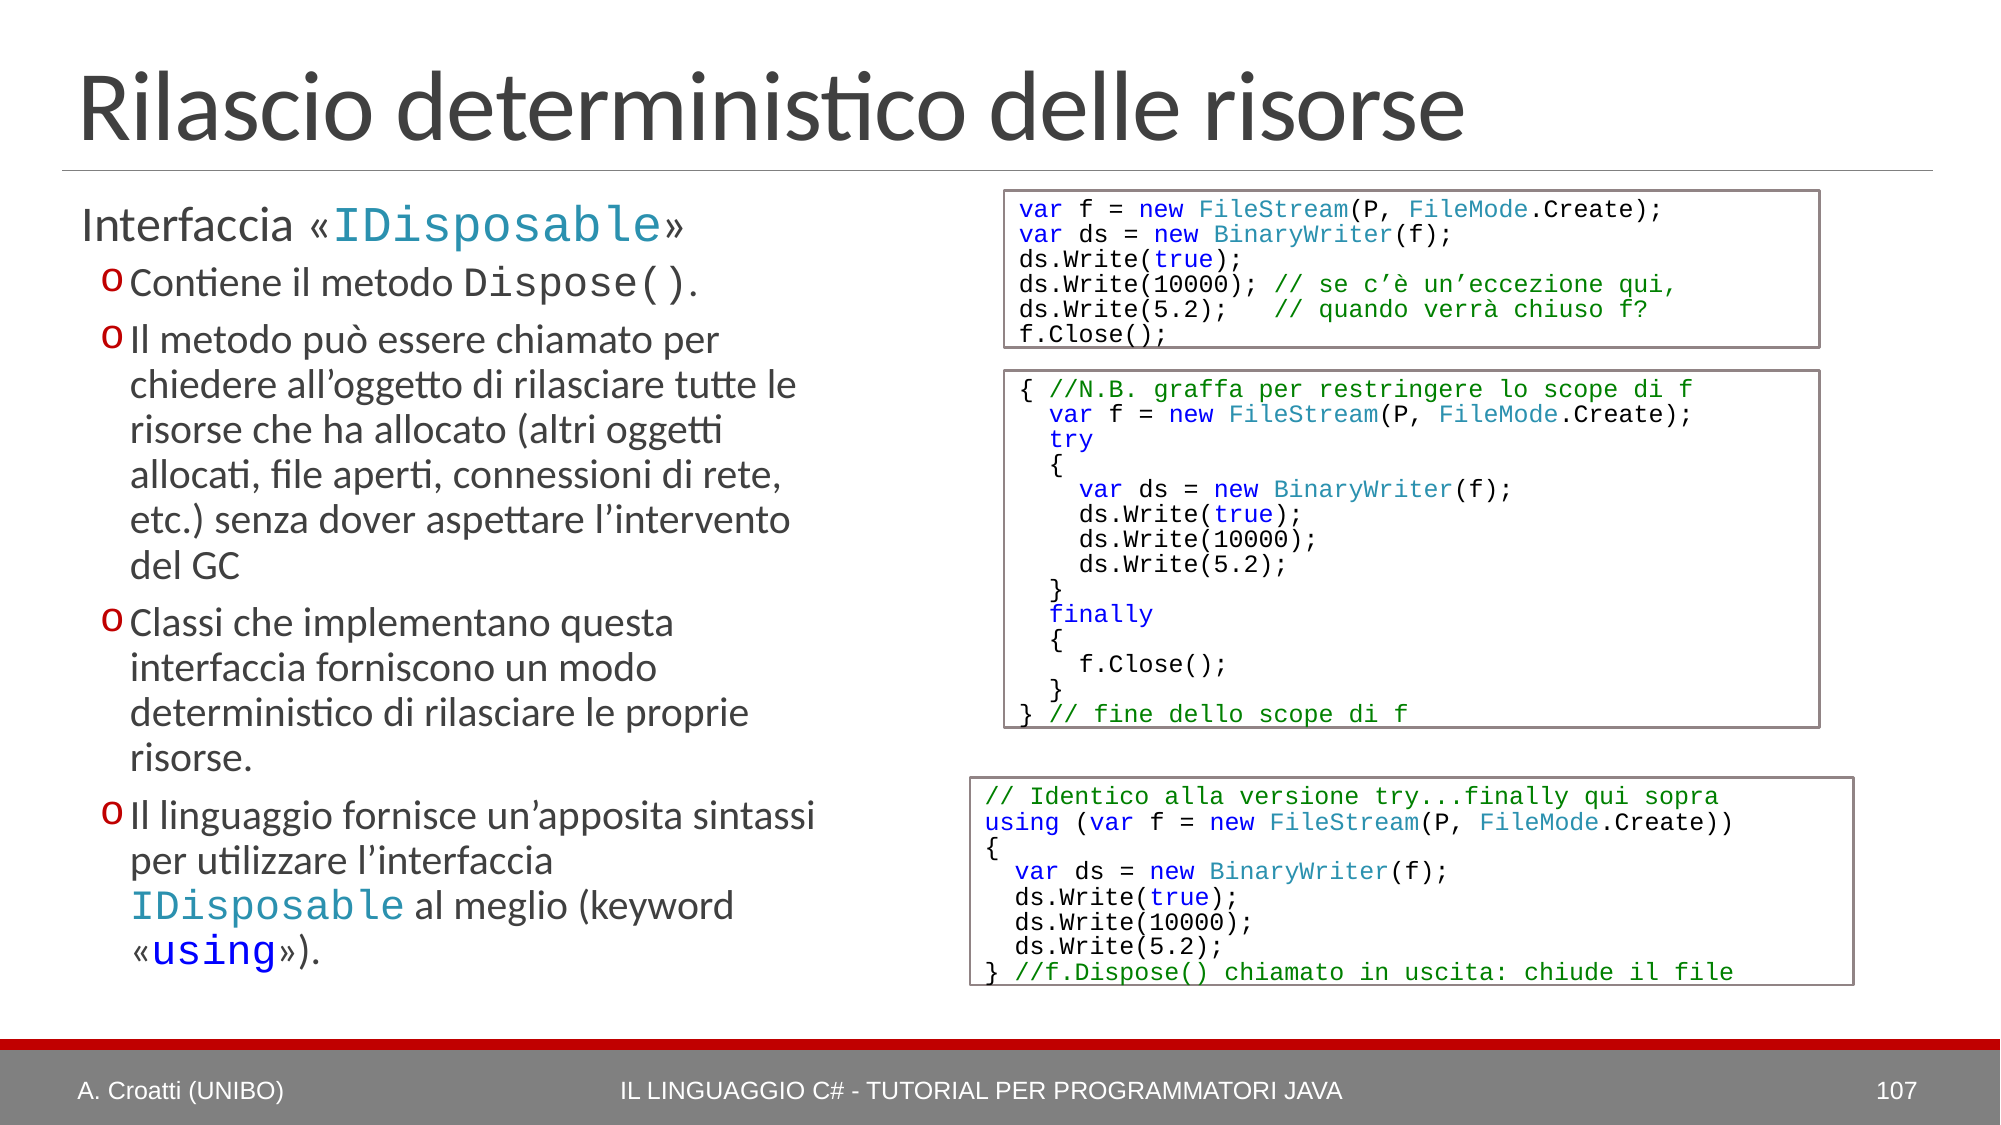

# Rilascio deterministico delle risorse
Interfaccia «IDisposable»
Contiene il metodo Dispose().
Il metodo può essere chiamato per chiedere all’oggetto di rilasciare tutte le risorse che ha allocato (altri oggetti allocati, file aperti, connessioni di rete, etc.) senza dover aspettare l’intervento del GC
Classi che implementano questa interfaccia forniscono un modo deterministico di rilasciare le proprie risorse.
Il linguaggio fornisce un’apposita sintassi per utilizzare l’interfaccia IDisposable al meglio (keyword «using»).

var f = new FileStream(P, FileMode.Create);
var ds = new BinaryWriter(f);
ds.Write(true);
ds.Write(10000); // se c’è un’eccezione qui,
ds.Write(5.2);   // quando verrà chiuso f?
f.Close();
{ //N.B. graffa per restringere lo scope di f
  var f = new FileStream(P, FileMode.Create);
  try
  {
    var ds = new BinaryWriter(f);
    ds.Write(true);
    ds.Write(10000);
    ds.Write(5.2);
  }
  finally
  {
    f.Close();
  }
} // fine dello scope di f
// Identico alla versione try...finally qui sopra
using (var f = new FileStream(P, FileMode.Create))
{
  var ds = new BinaryWriter(f);
  ds.Write(true);
  ds.Write(10000);
  ds.Write(5.2);
} //f.Dispose() chiamato in uscita: chiude il file
A. Croatti (UNIBO)
Il Linguaggio C# - Tutorial per Programmatori Java
107